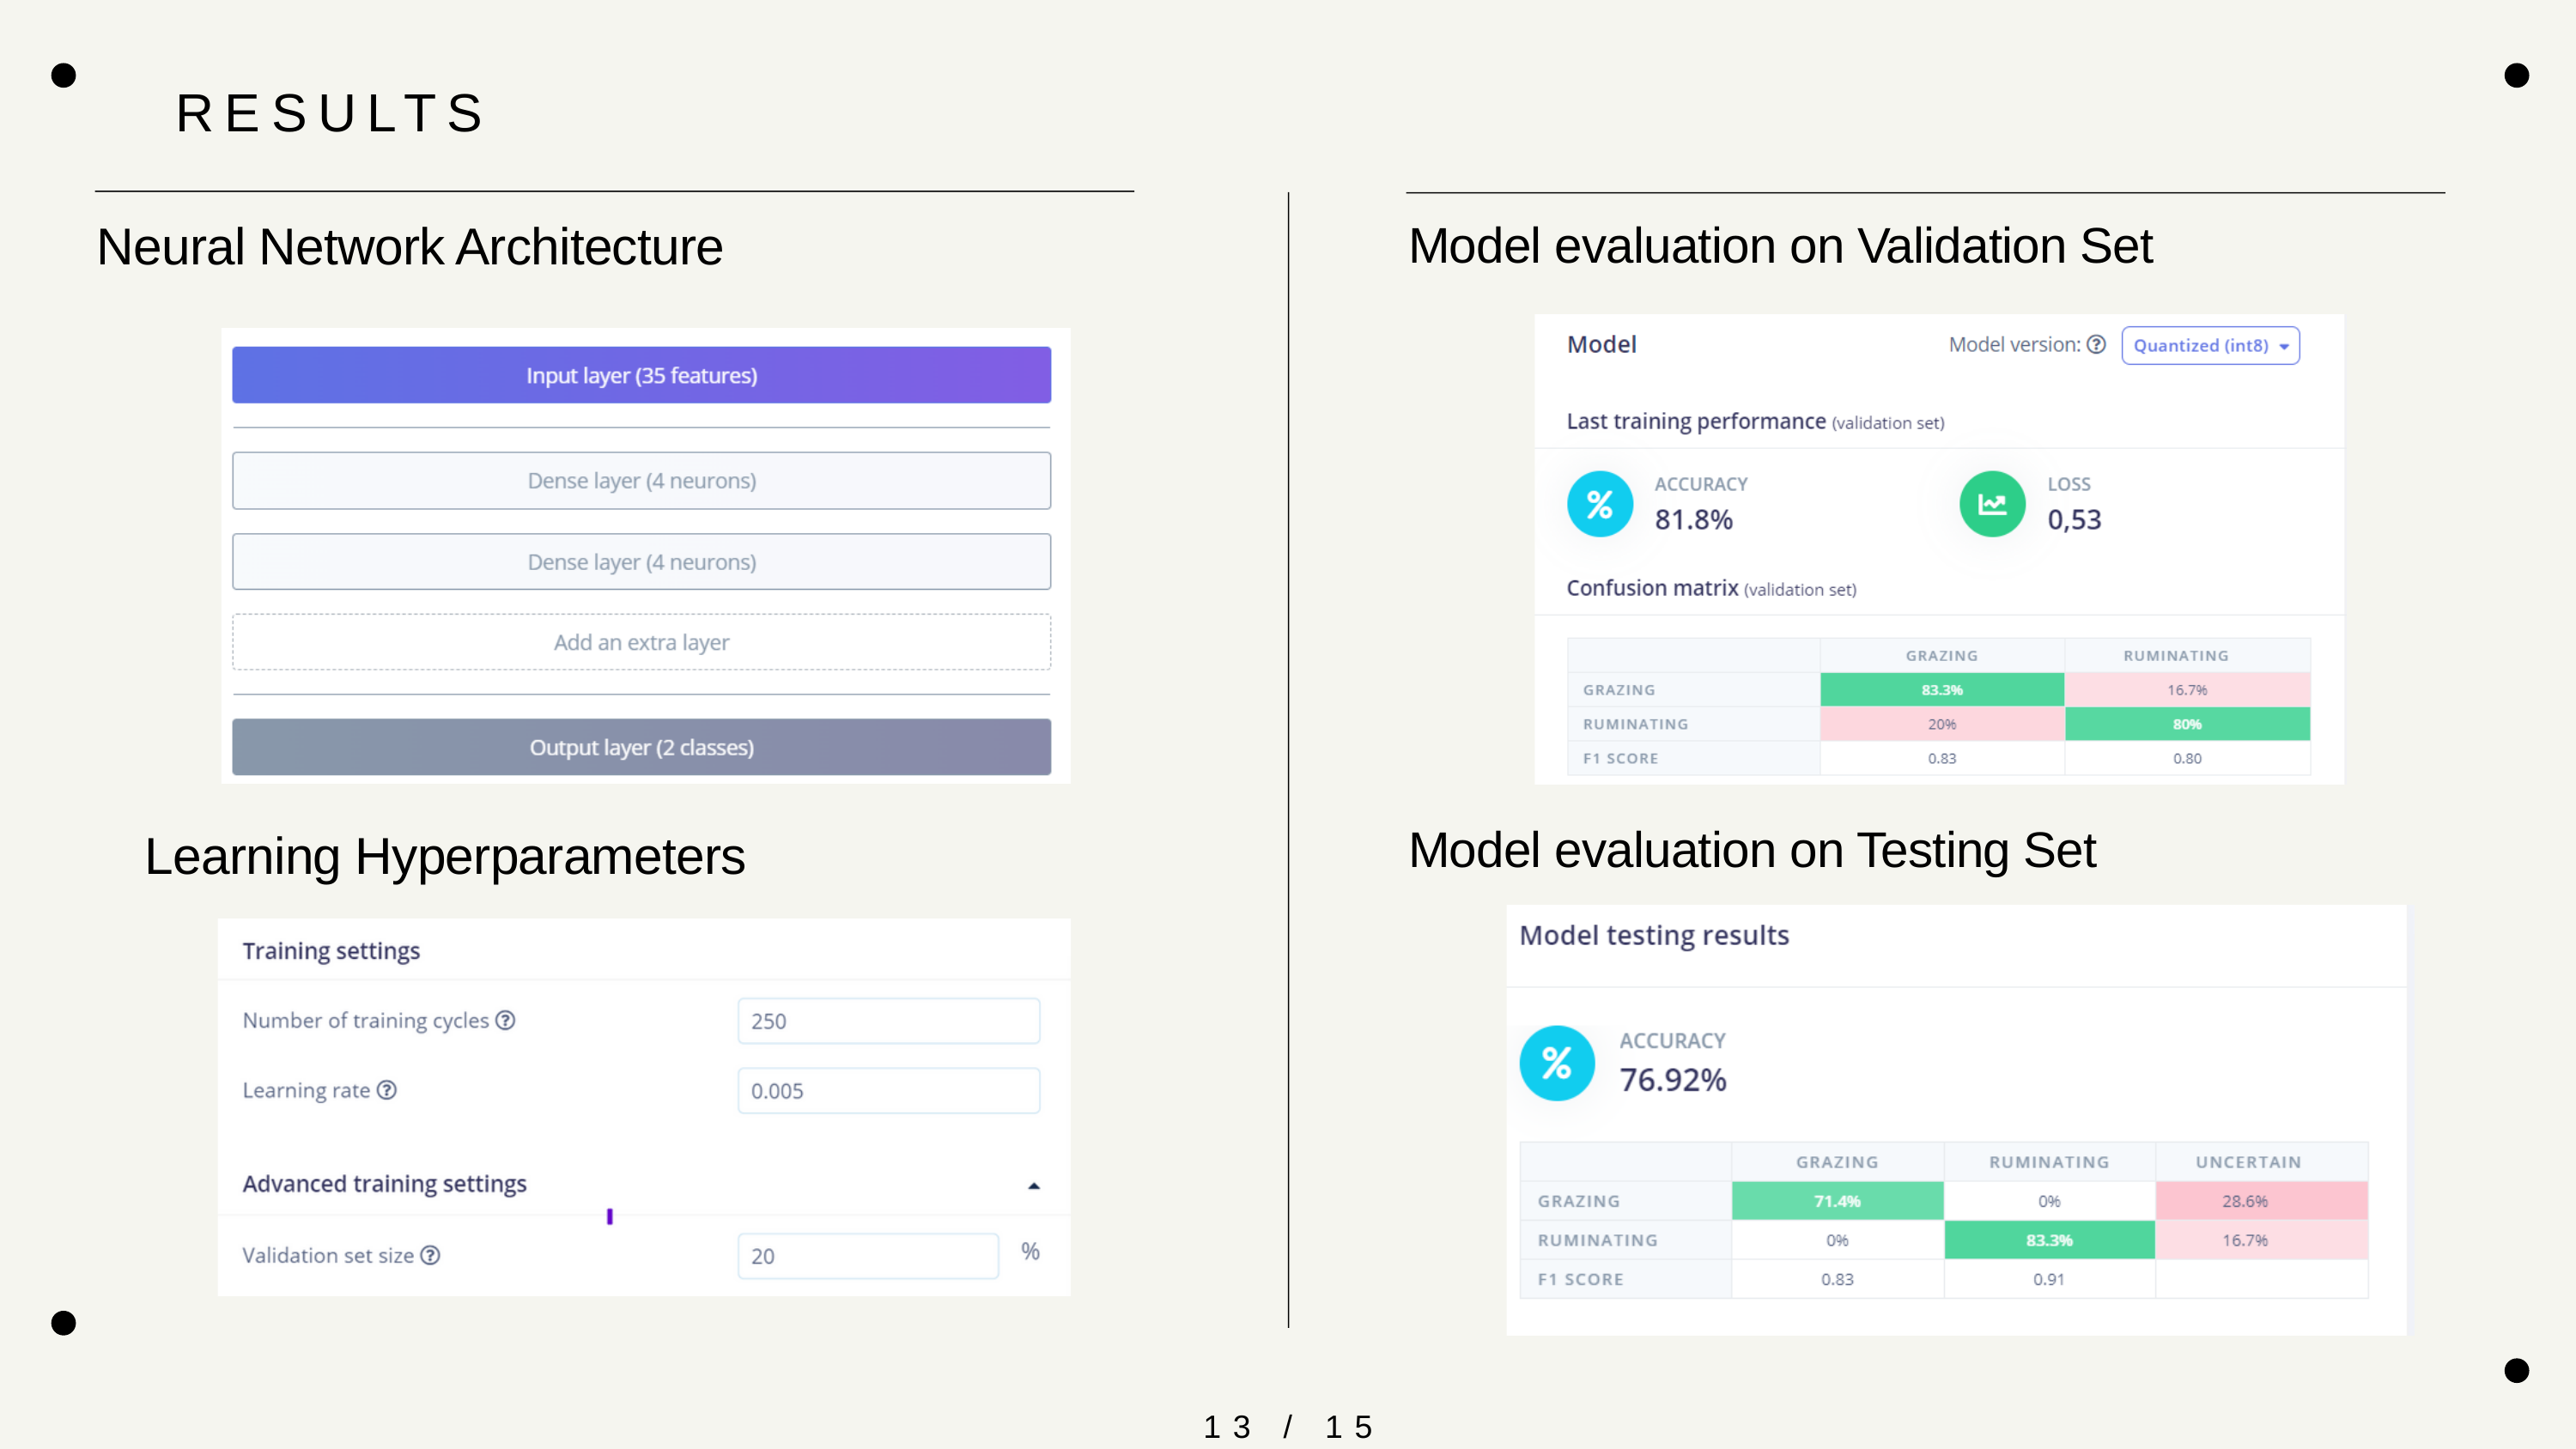

RESULTS

Neural Network Architecture
Model evaluation on Validation Set

Model evaluation on Testing Set
Learning Hyperparameters

13 / 15